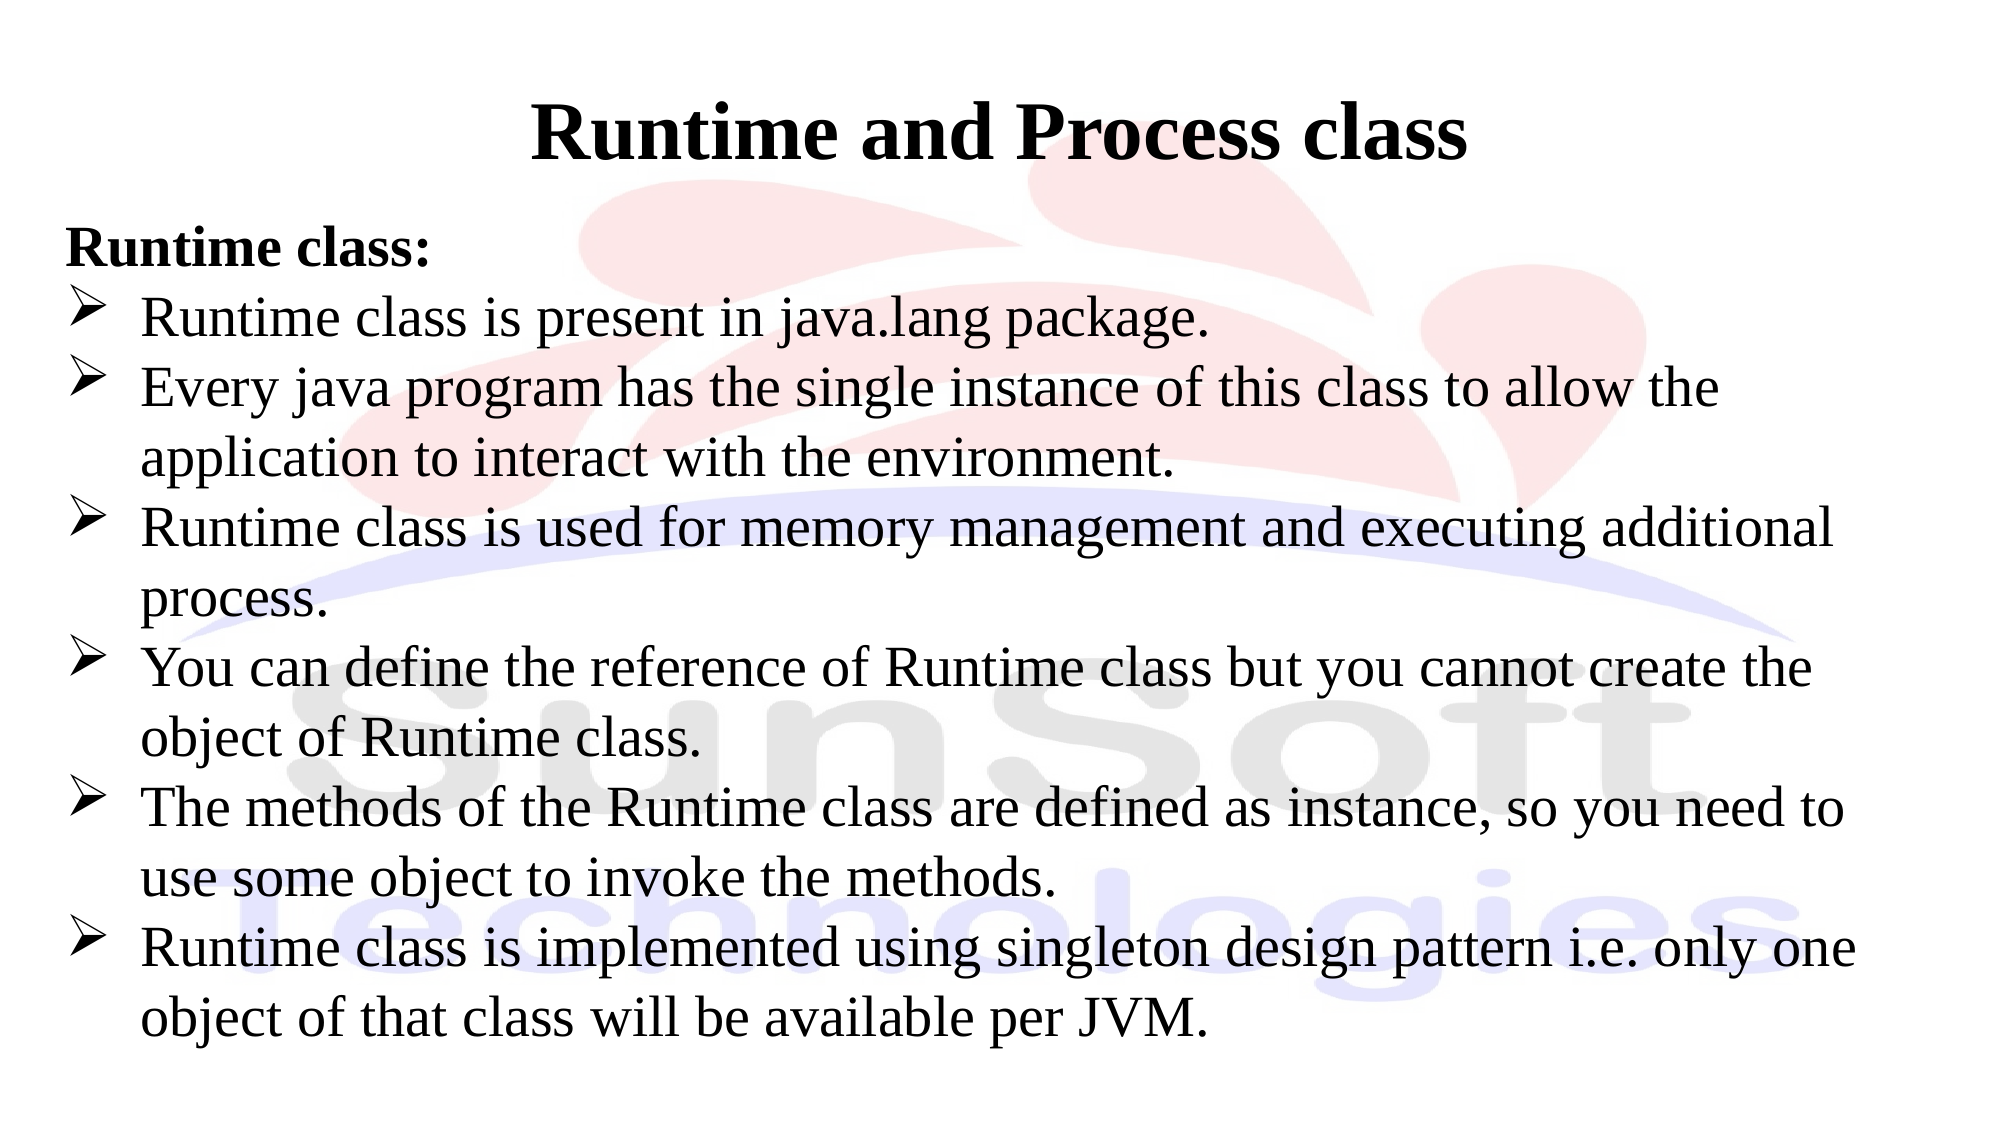

Runtime and Process class
Runtime class:
Runtime class is present in java.lang package.
Every java program has the single instance of this class to allow the application to interact with the environment.
Runtime class is used for memory management and executing additional process.
You can define the reference of Runtime class but you cannot create the object of Runtime class.
The methods of the Runtime class are defined as instance, so you need to use some object to invoke the methods.
Runtime class is implemented using singleton design pattern i.e. only one object of that class will be available per JVM.